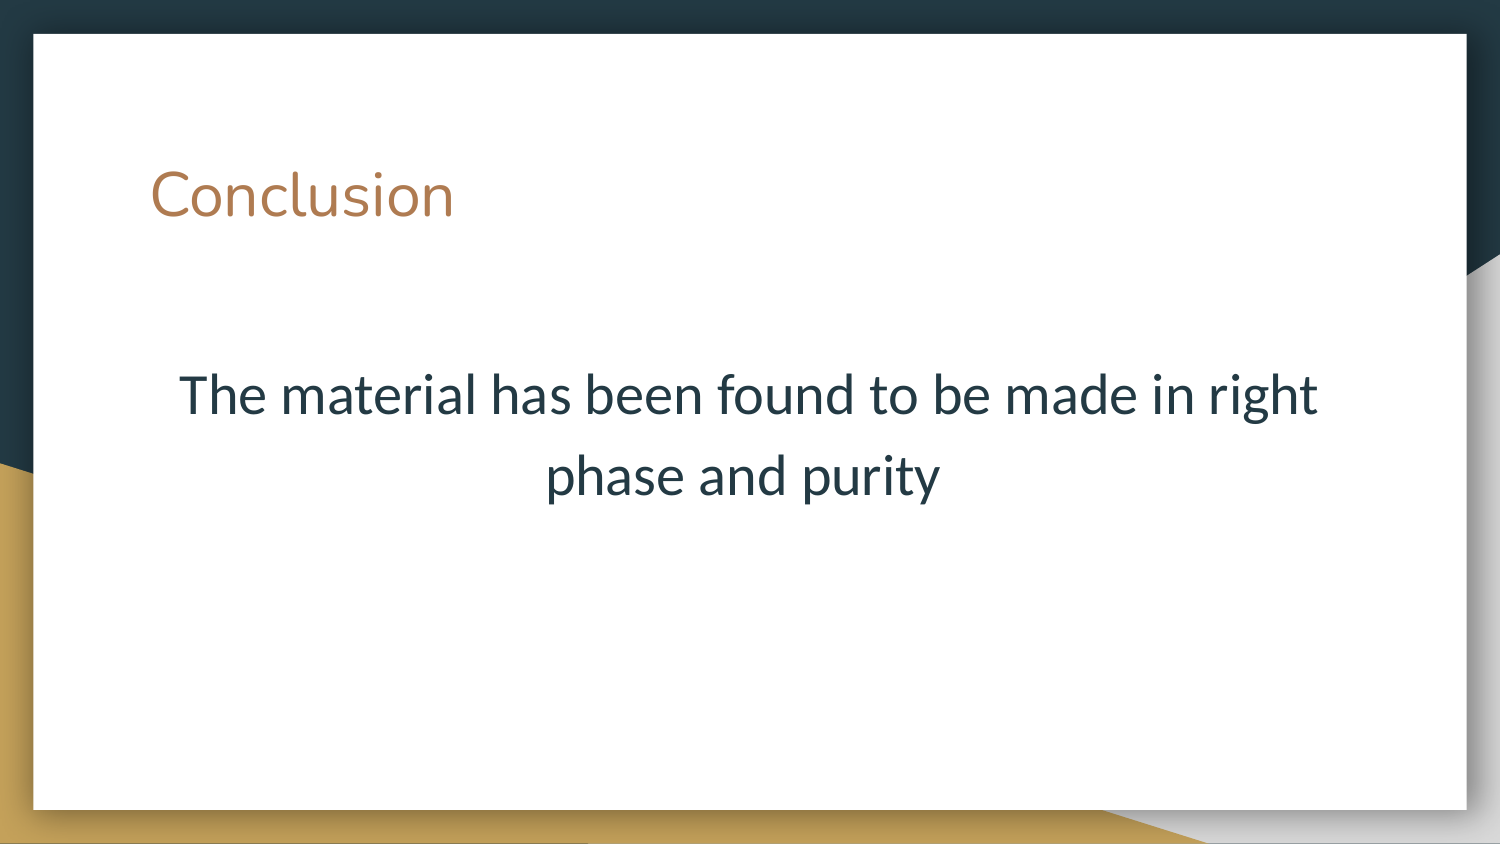

# Conclusion
The material has been found to be made in right phase and purity